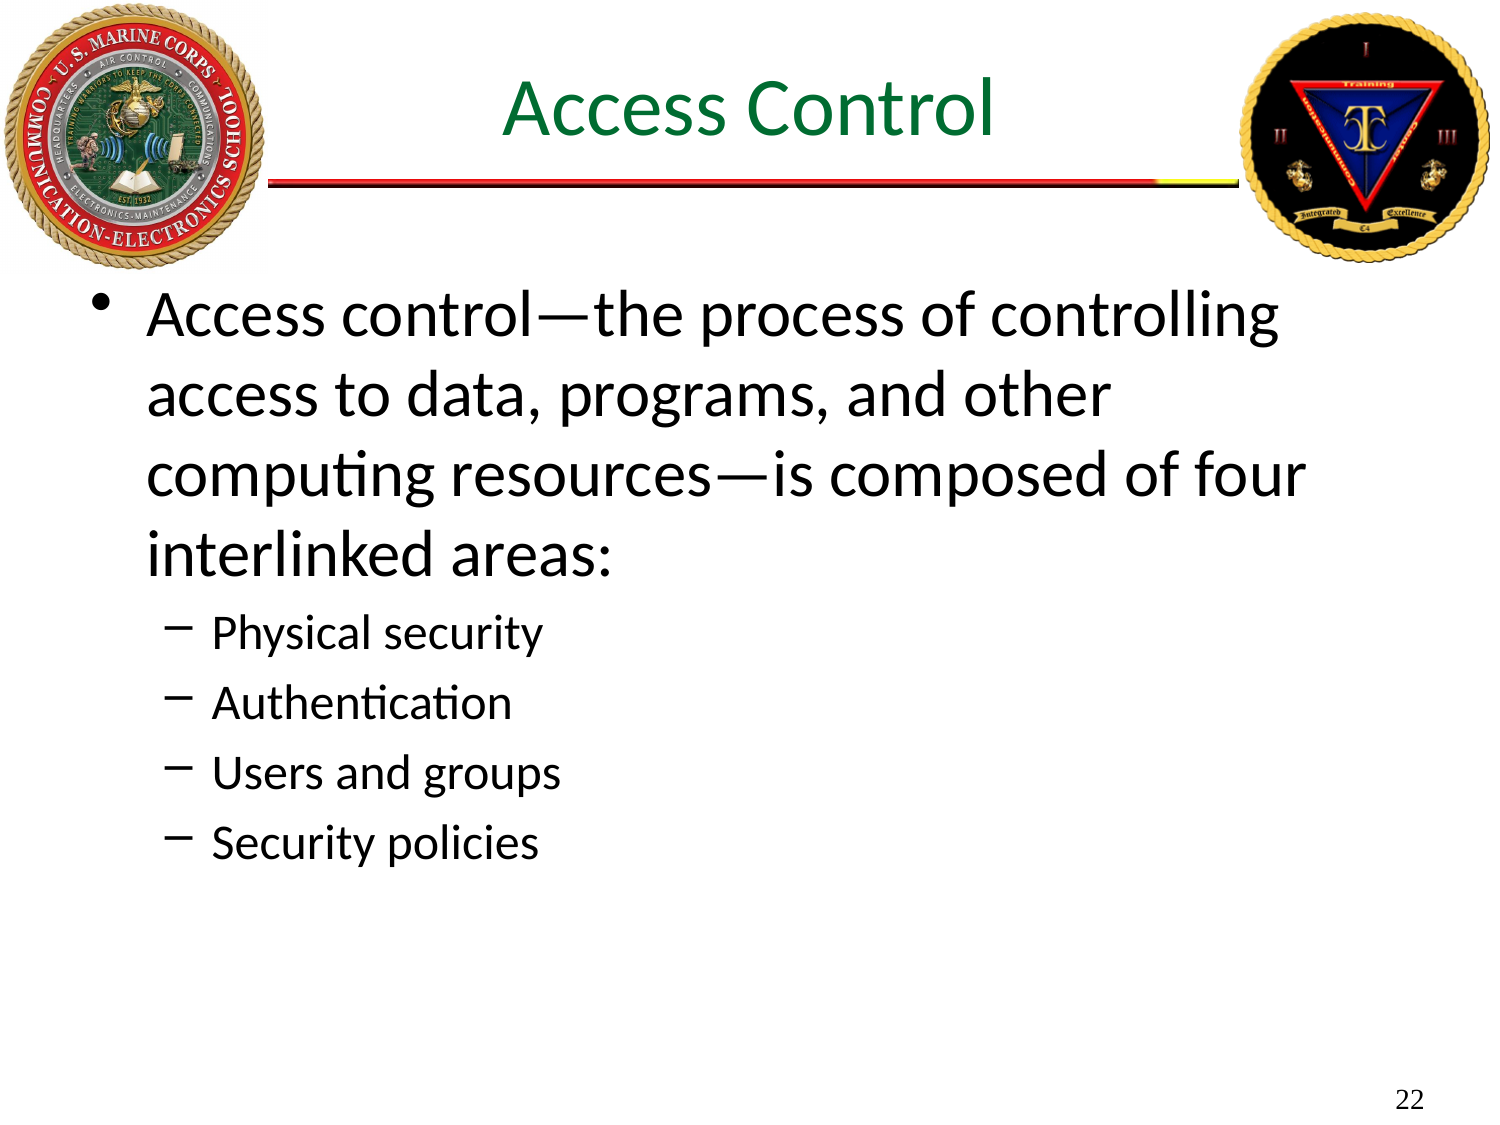

# Access Control
Access control—the process of controlling access to data, programs, and other computing resources—is composed of four interlinked areas:
Physical security
Authentication
Users and groups
Security policies